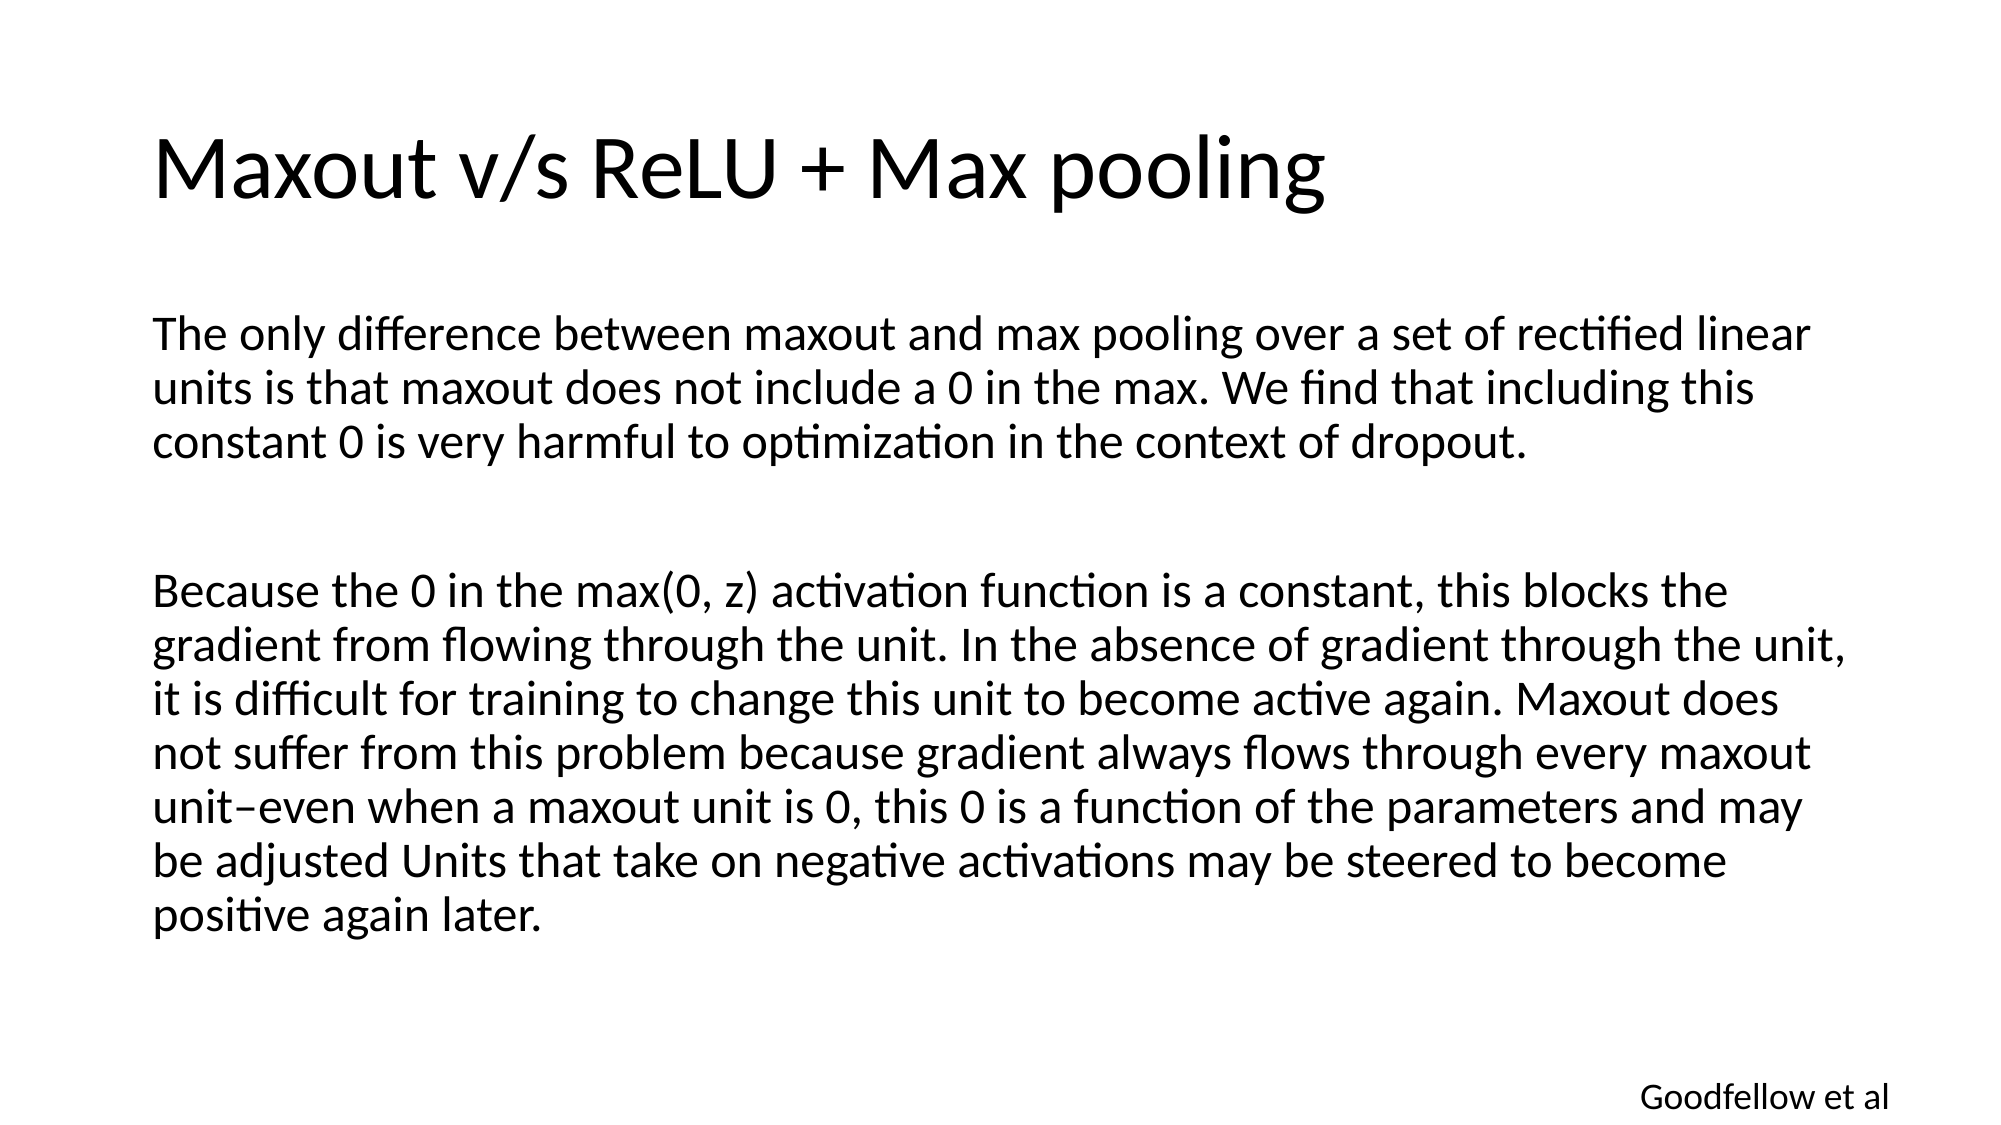

# Maxout v/s ReLU + Max pooling
The only difference between maxout and max pooling over a set of rectified linear units is that maxout does not include a 0 in the max. We find that including this constant 0 is very harmful to optimization in the context of dropout.

Because the 0 in the max(0, z) activation function is a constant, this blocks the gradient from flowing through the unit. In the absence of gradient through the unit, it is difficult for training to change this unit to become active again. Maxout does not suffer from this problem because gradient always flows through every maxout unit–even when a maxout unit is 0, this 0 is a function of the parameters and may be adjusted Units that take on negative activations may be steered to become positive again later.
Goodfellow et al